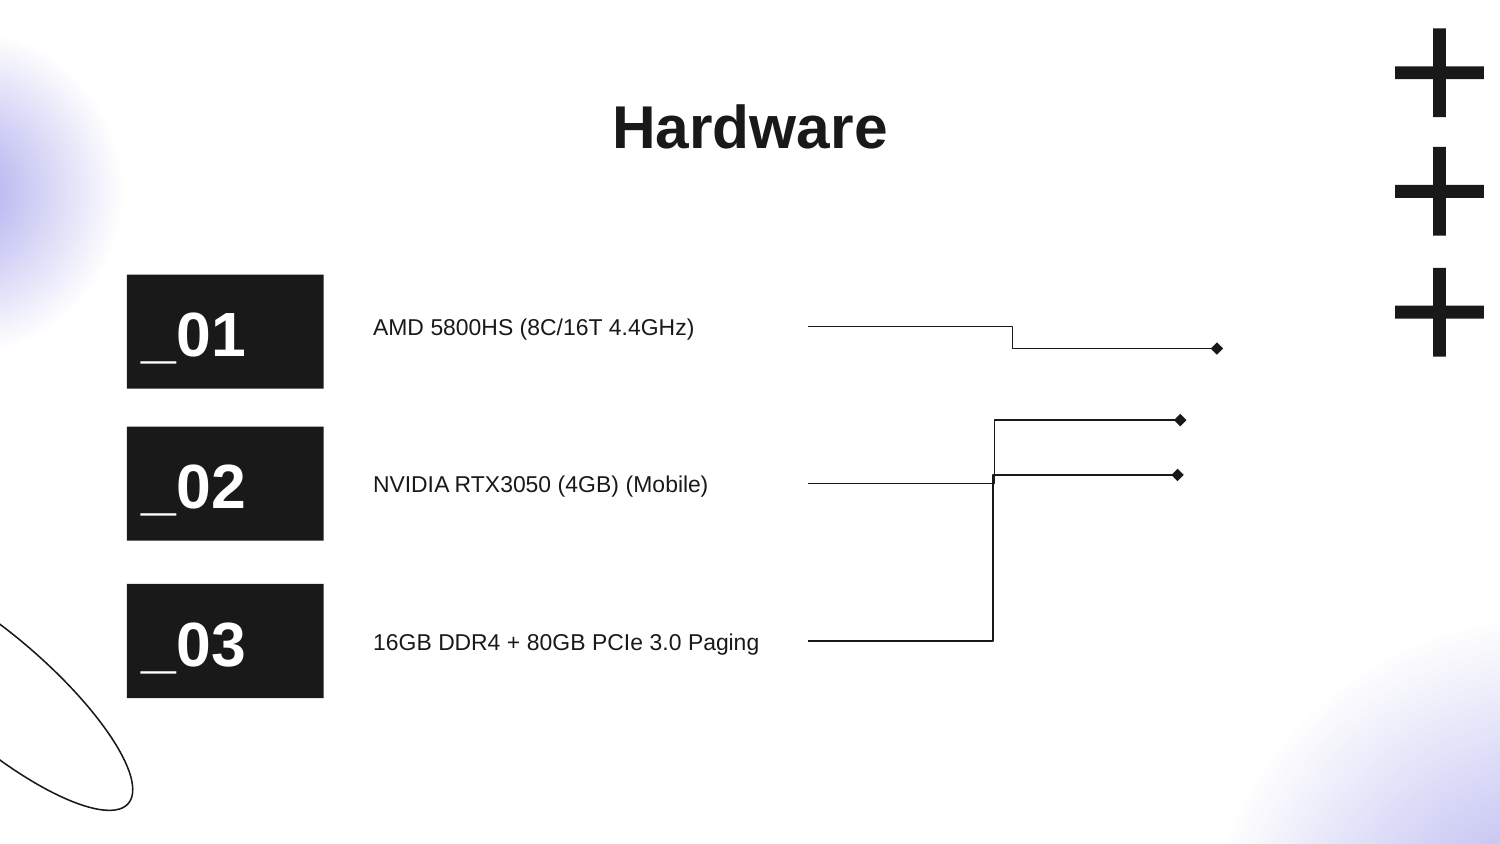

# Hardware
_01
AMD 5800HS (8C/16T 4.4GHz)
_02
NVIDIA RTX3050 (4GB) (Mobile)
_03
16GB DDR4 + 80GB PCIe 3.0 Paging